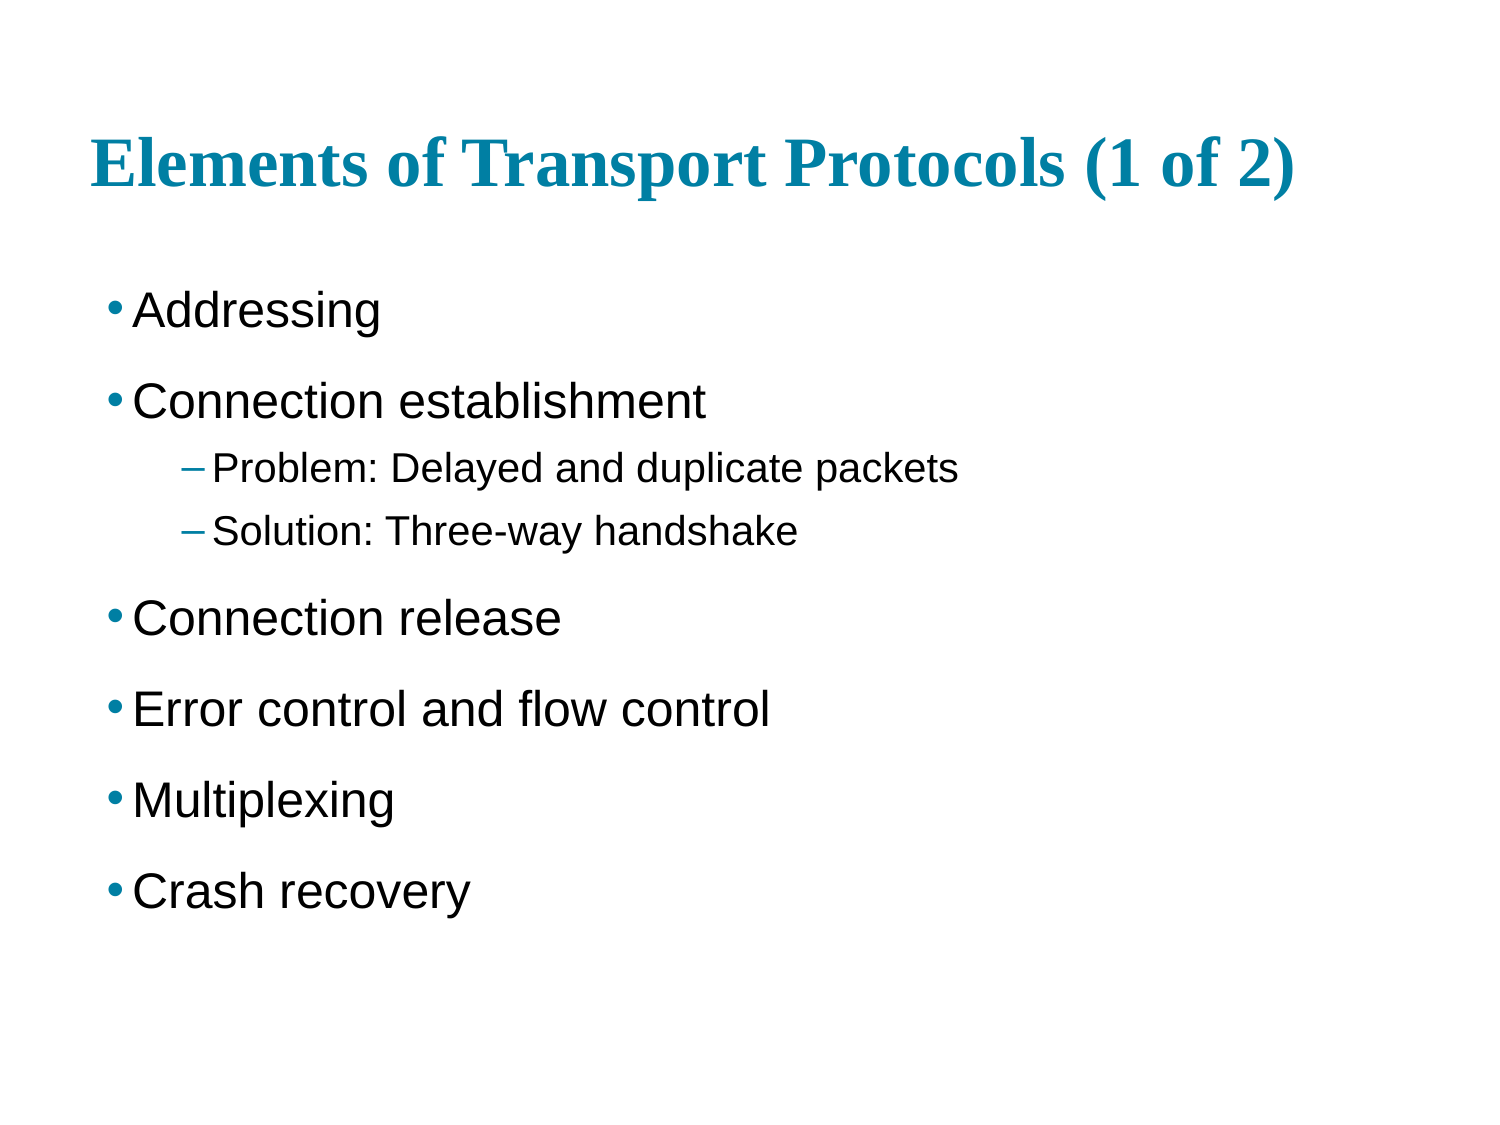

# Elements of Transport Protocols (1 of 2)
Addressing
Connection establishment
Problem: Delayed and duplicate packets
Solution: Three-way handshake
Connection release
Error control and flow control
Multiplexing
Crash recovery